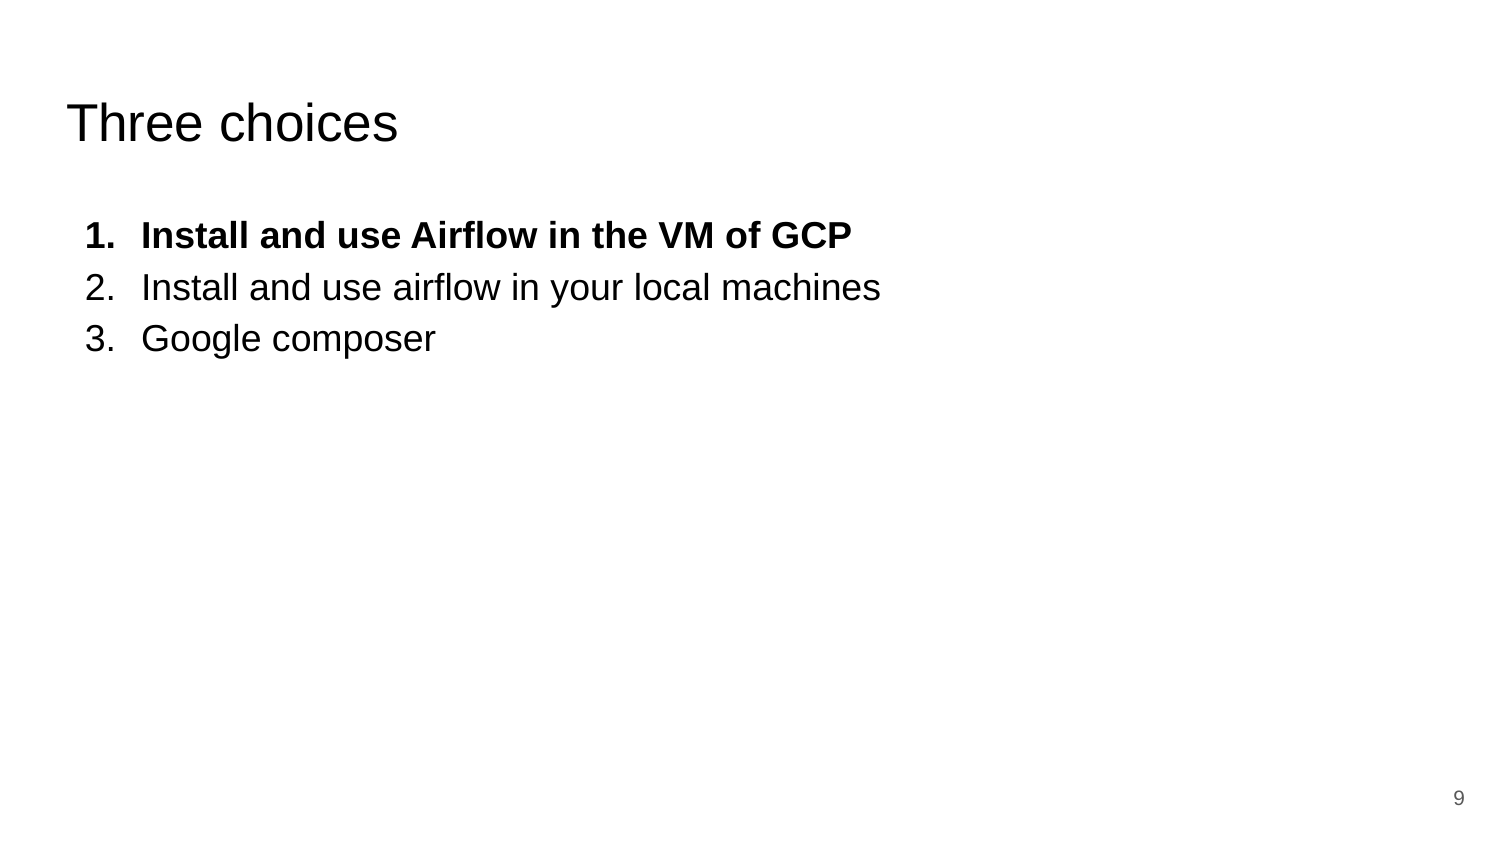

# Three choices
Install and use Airflow in the VM of GCP
Install and use airflow in your local machines
Google composer
9